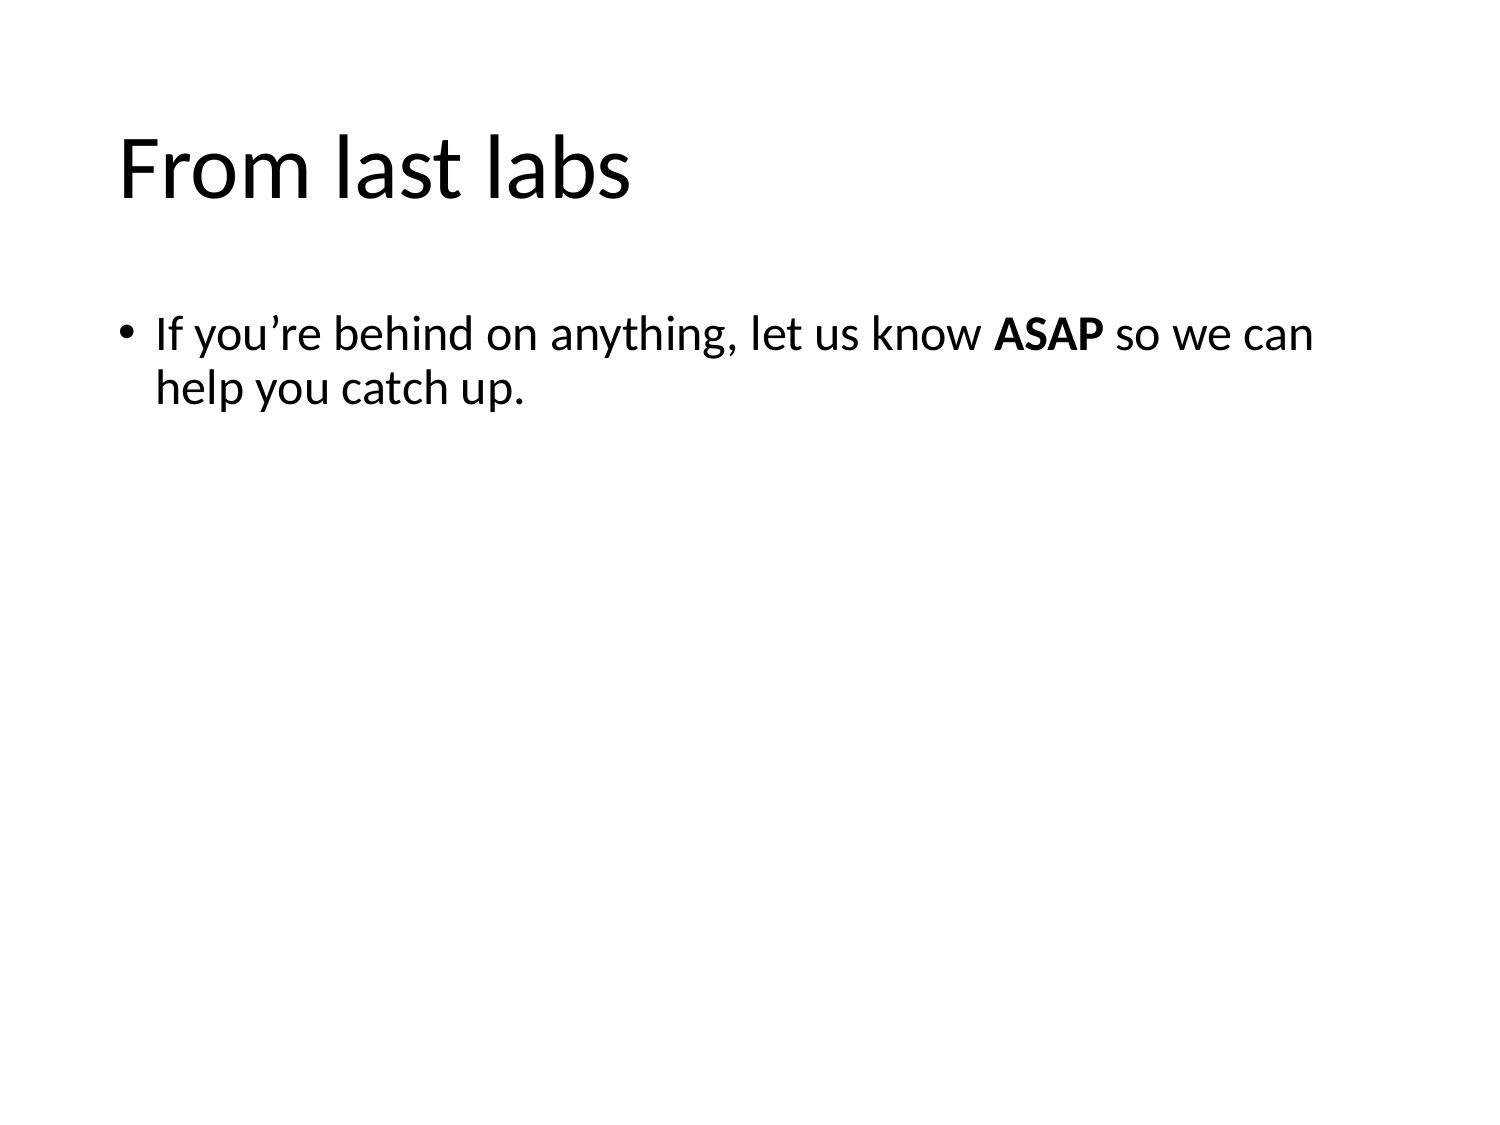

# From last labs
If you’re behind on anything, let us know ASAP so we can help you catch up.